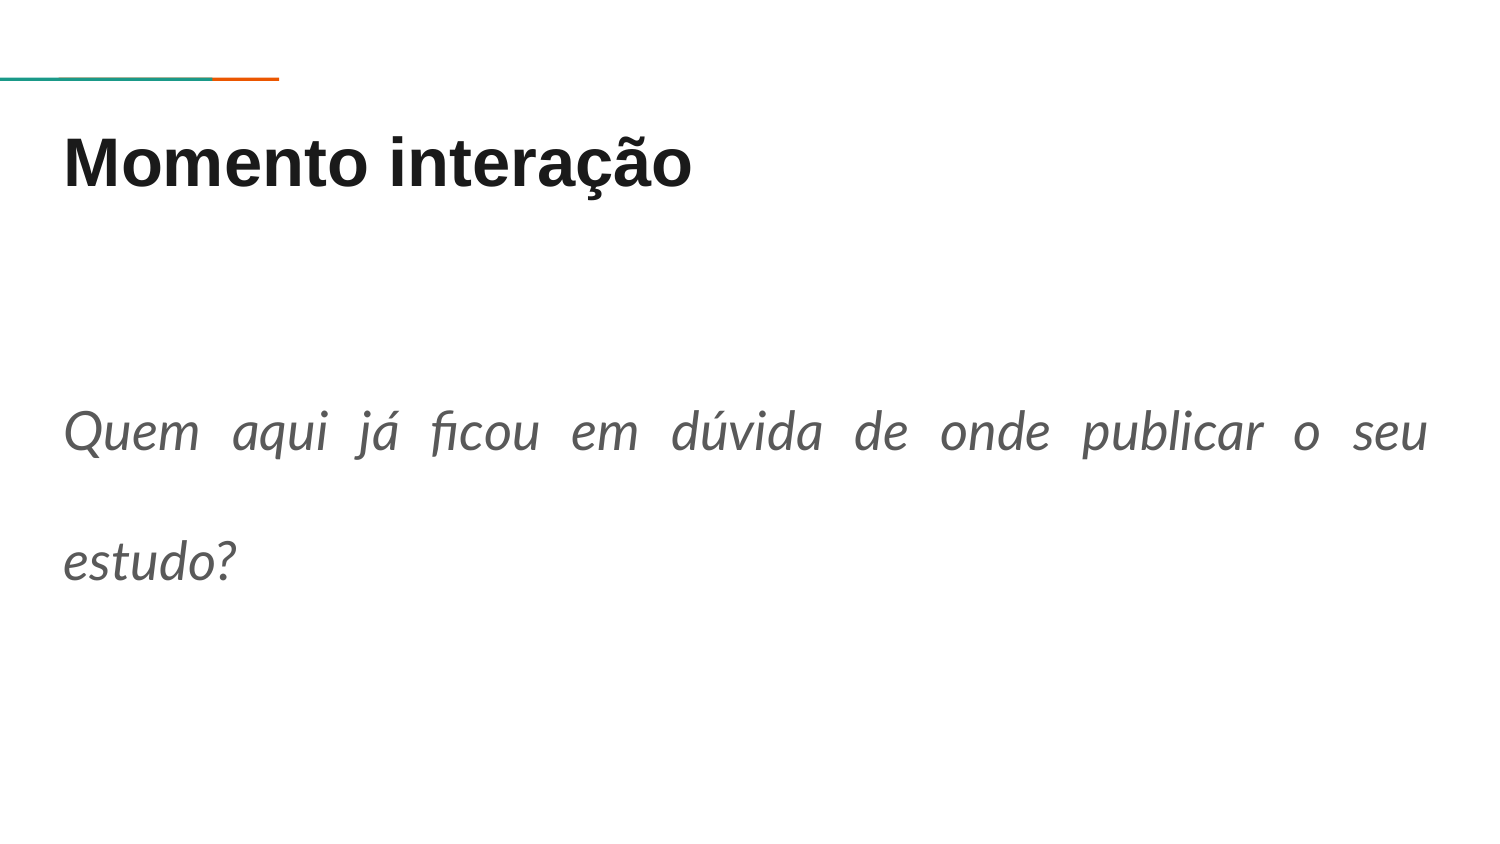

# Momento interação

Quem aqui já ficou em dúvida de onde publicar o seu estudo?